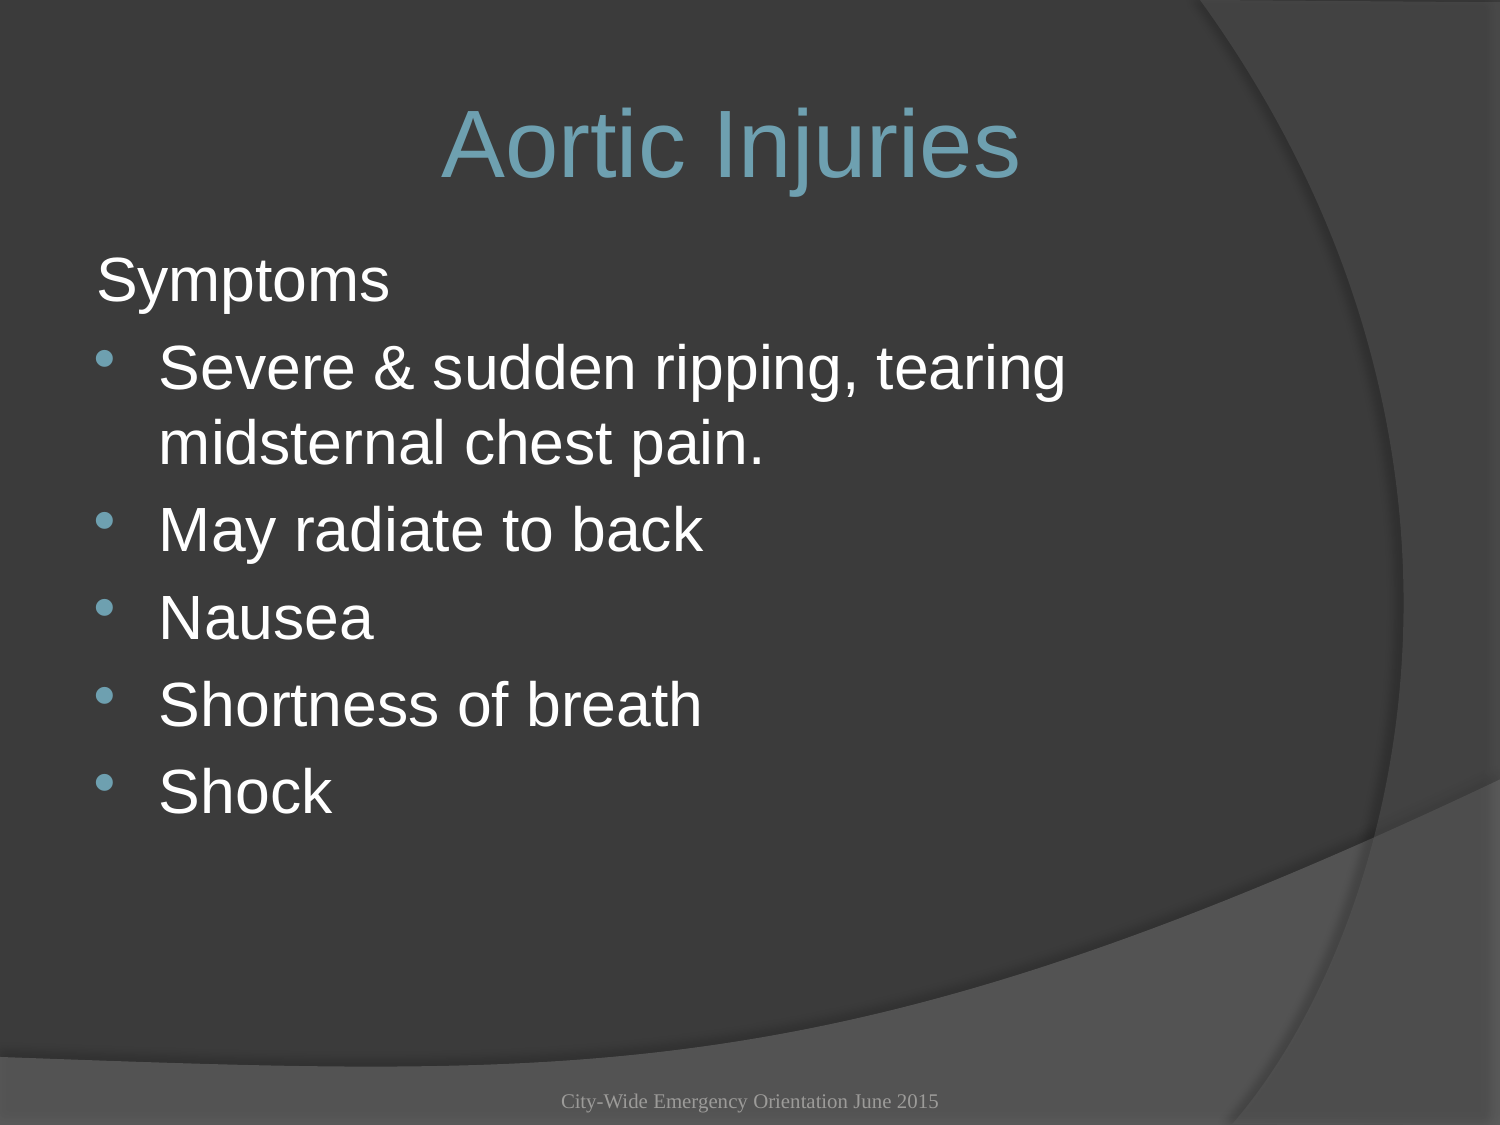

# Aortic Injuries
Symptoms
Severe & sudden ripping, tearing midsternal chest pain.
May radiate to back
Nausea
Shortness of breath
Shock

City-Wide Emergency Orientation June 2015